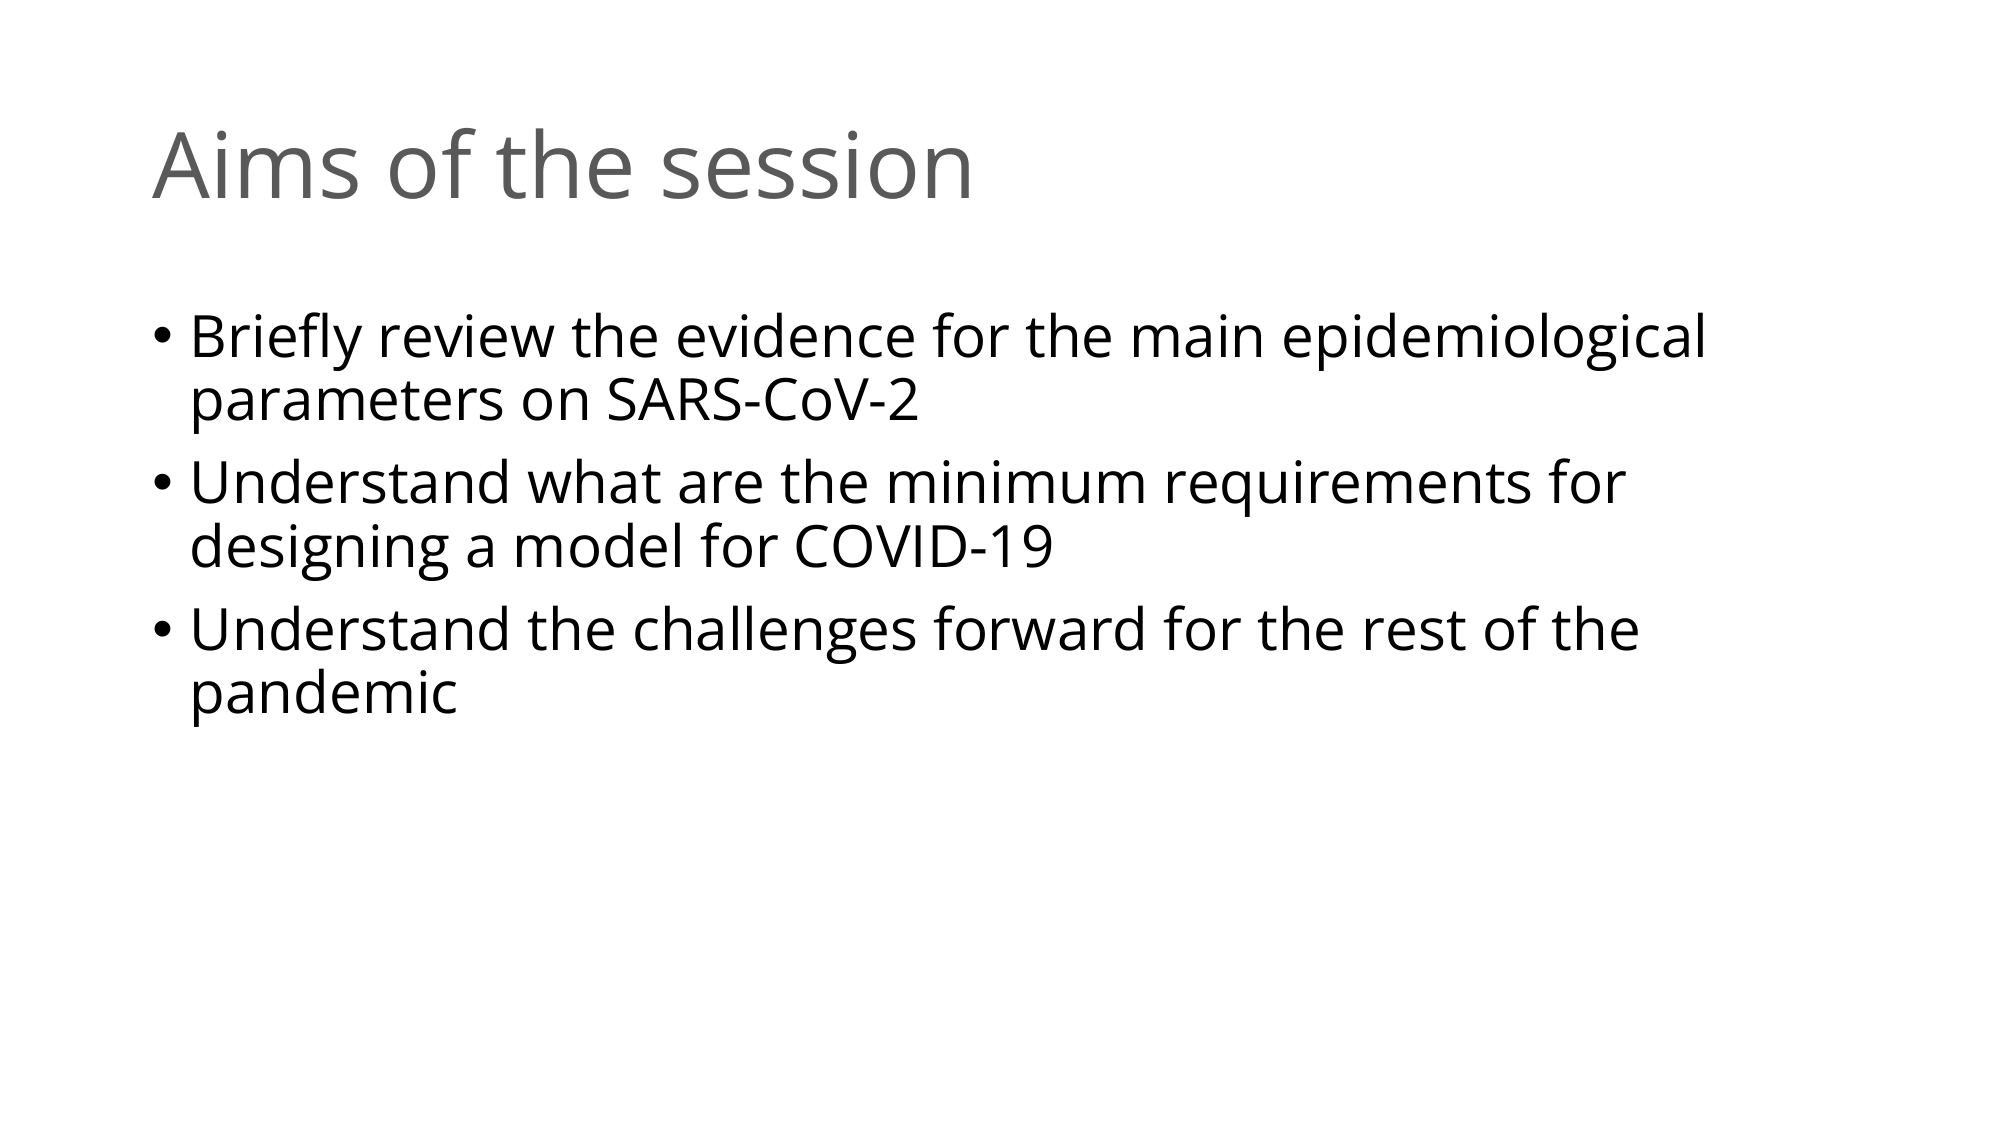

# Aims of the session
Briefly review the evidence for the main epidemiological parameters on SARS-CoV-2
Understand what are the minimum requirements for designing a model for COVID-19
Understand the challenges forward for the rest of the pandemic